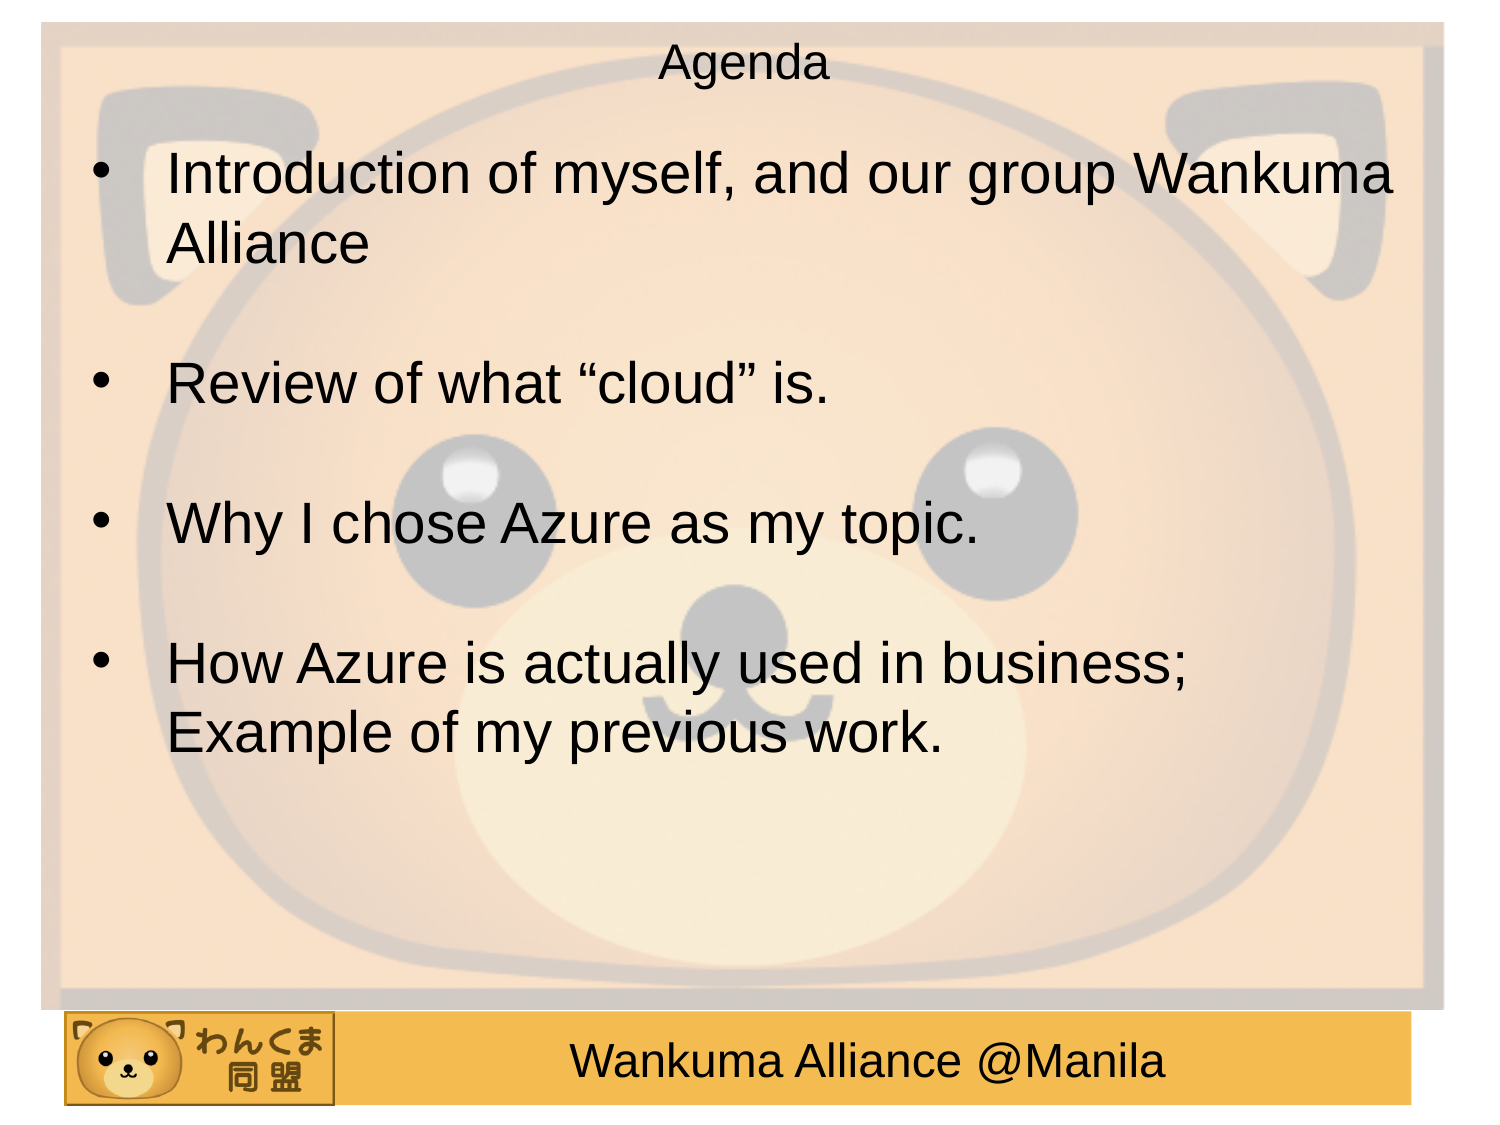

Agenda
Introduction of myself, and our group Wankuma Alliance

Review of what “cloud” is.

Why I chose Azure as my topic.

How Azure is actually used in business; Example of my previous work.